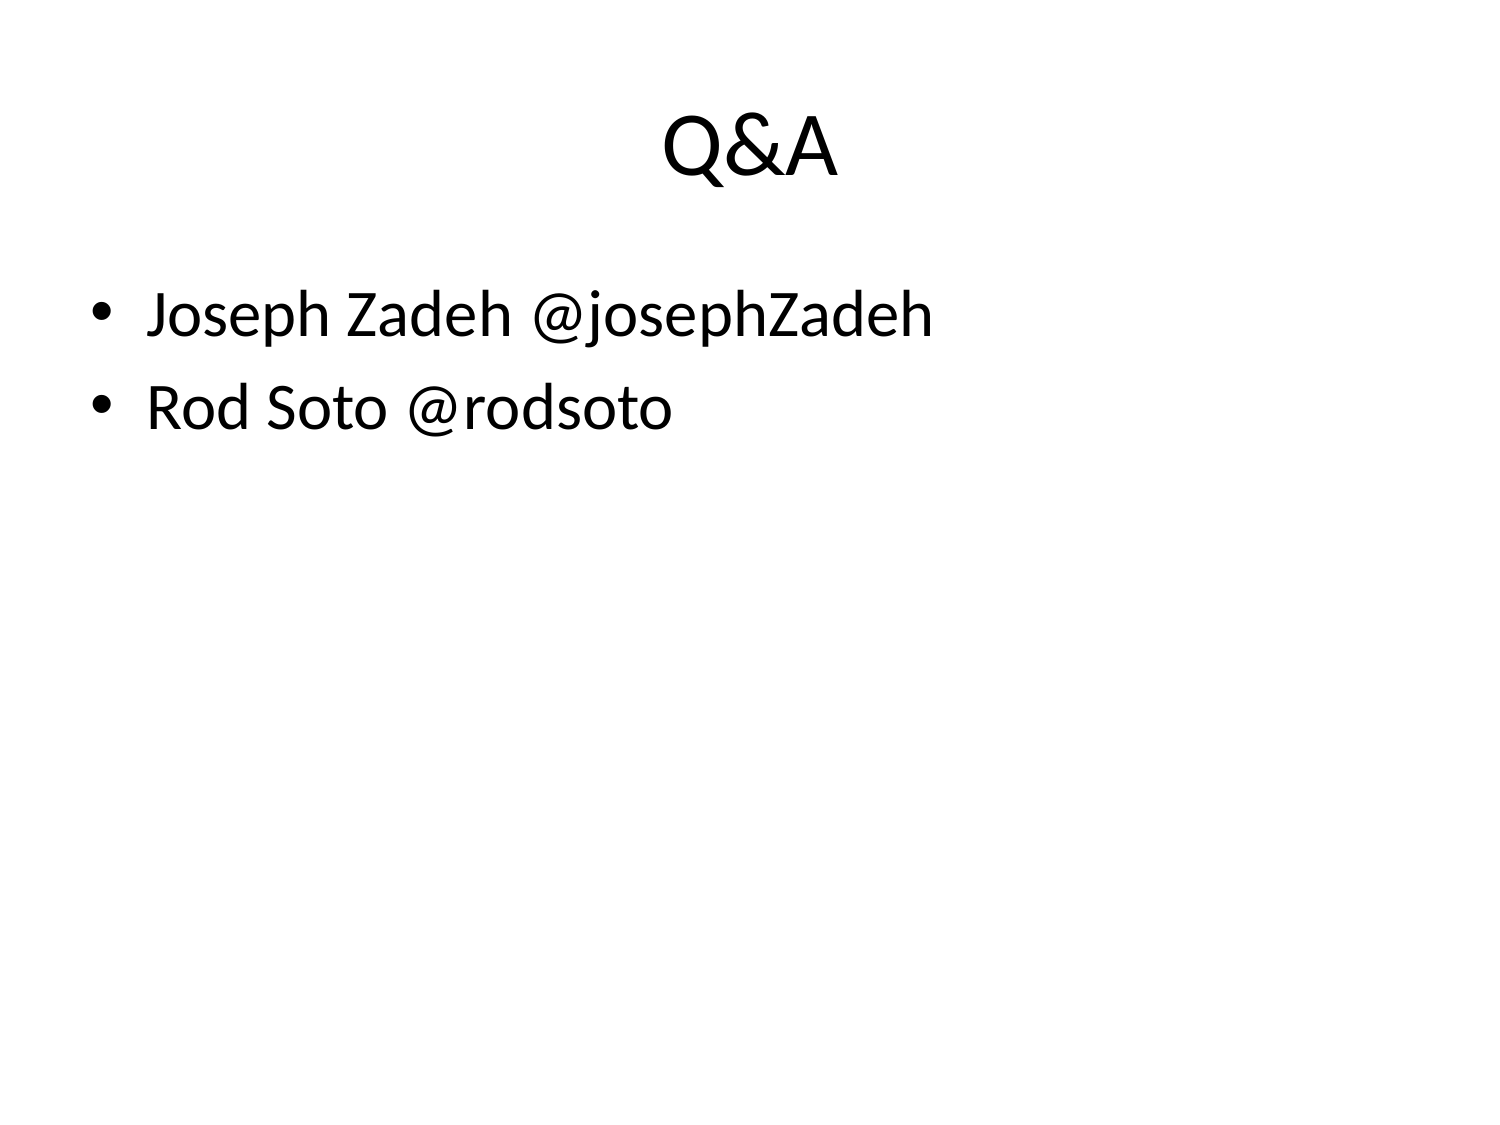

# Q&A
Joseph Zadeh @josephZadeh
Rod Soto @rodsoto